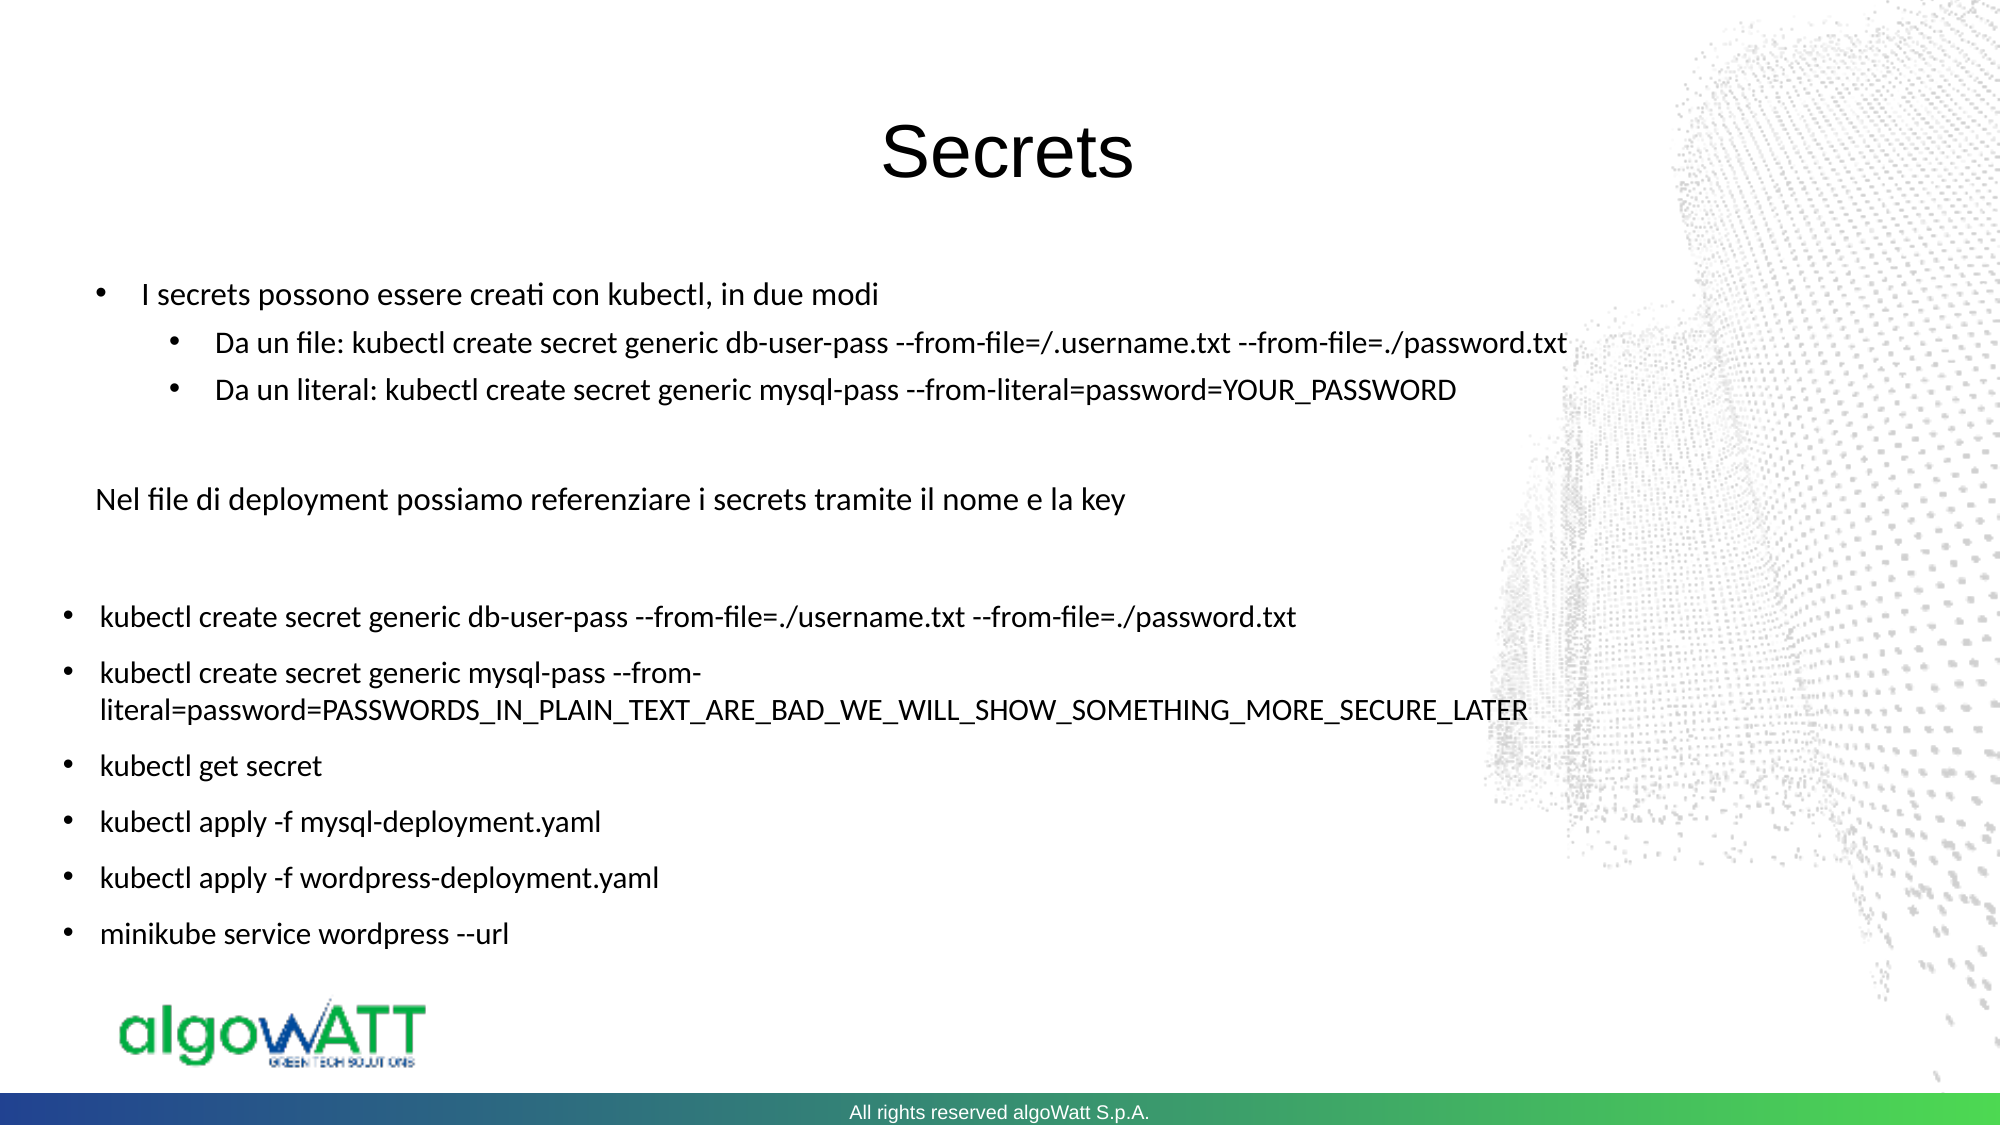

Secrets

I secrets possono essere creati con kubectl, in due modi
Da un file: kubectl create secret generic db-user-pass --from-file=/.username.txt --from-file=./password.txt
Da un literal: kubectl create secret generic mysql-pass --from-literal=password=YOUR_PASSWORD

Nel file di deployment possiamo referenziare i secrets tramite il nome e la key

kubectl create secret generic db-user-pass --from-file=./username.txt --from-file=./password.txt
kubectl create secret generic mysql-pass --from-literal=password=PASSWORDS_IN_PLAIN_TEXT_ARE_BAD_WE_WILL_SHOW_SOMETHING_MORE_SECURE_LATER
kubectl get secret
kubectl apply -f mysql-deployment.yaml
kubectl apply -f wordpress-deployment.yaml
minikube service wordpress --url

All rights reserved algoWatt S.p.A.